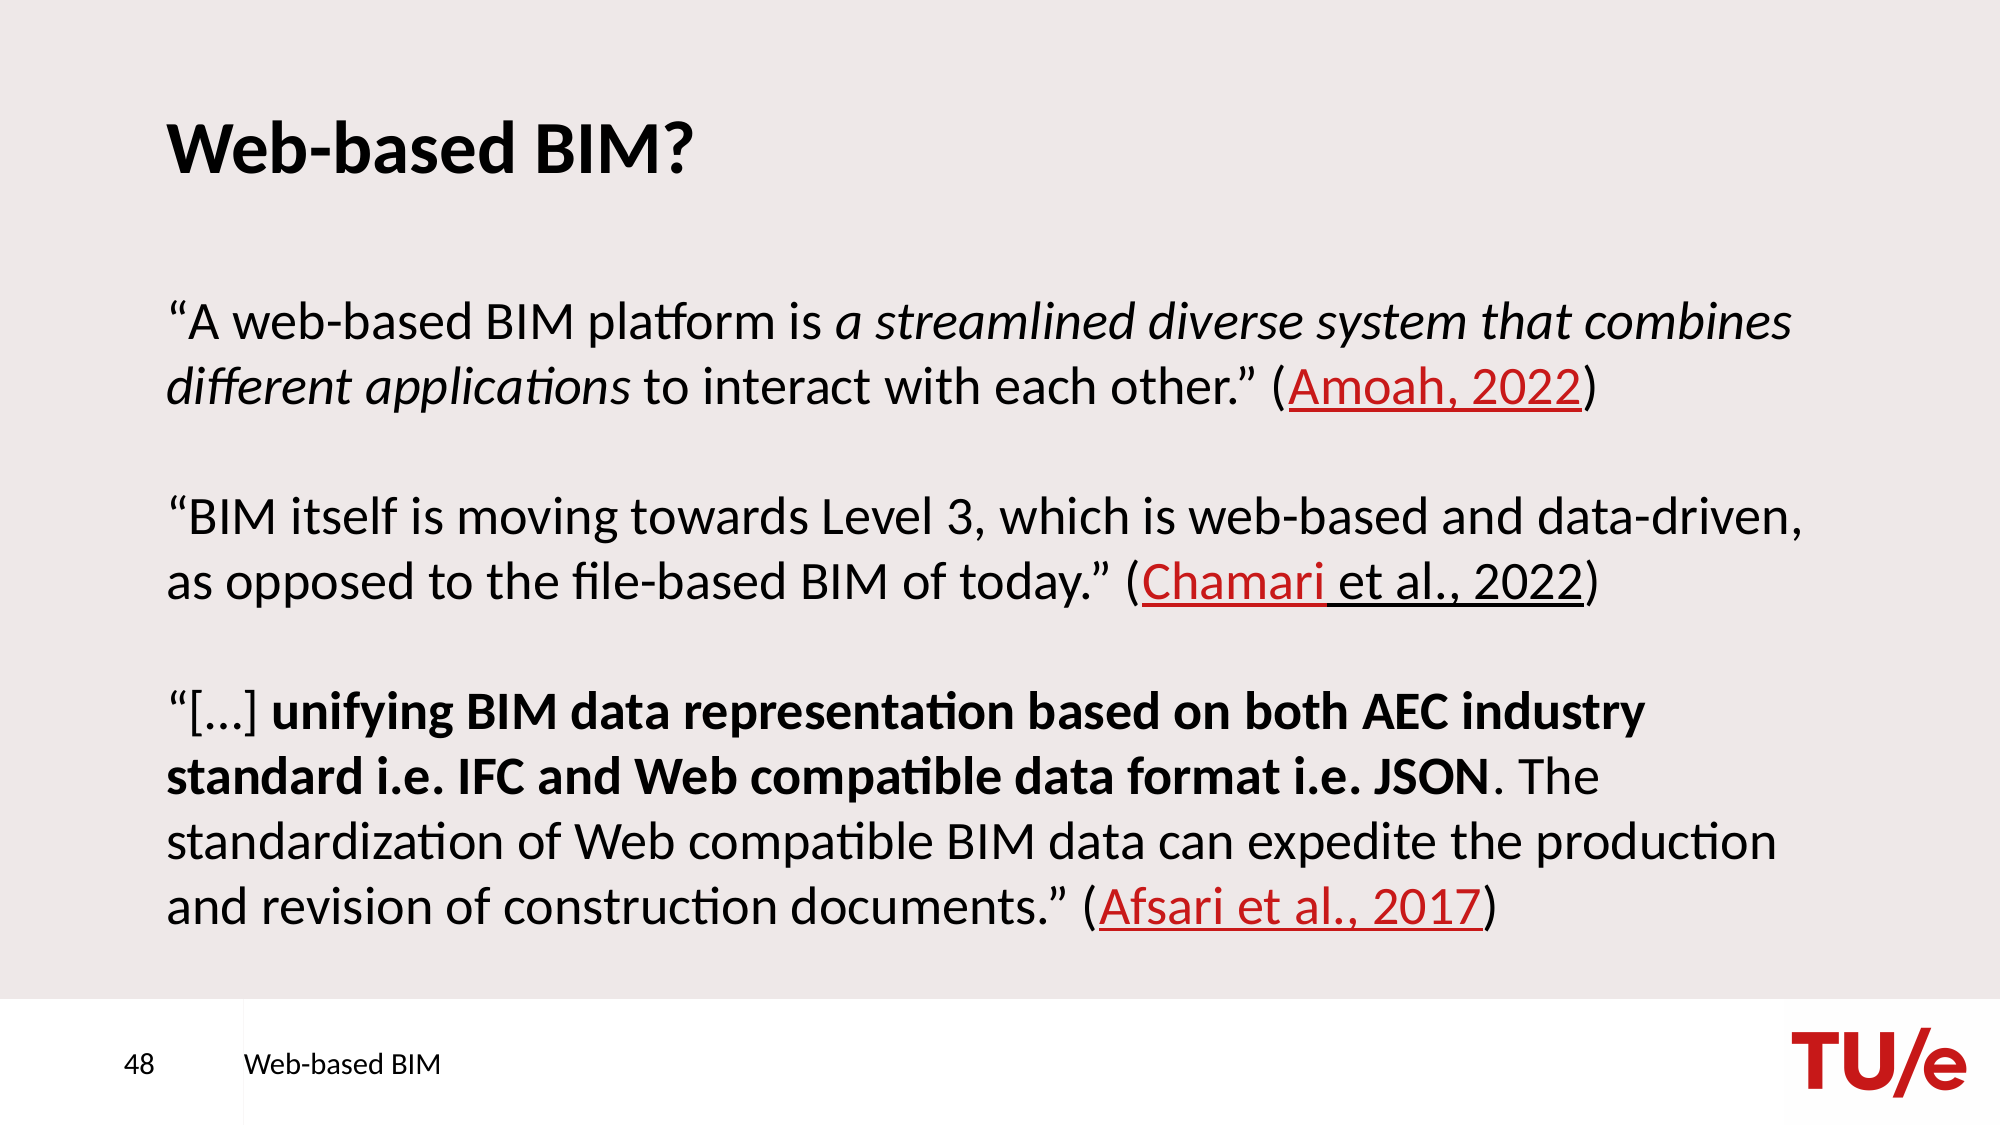

# Web-based BIM?
“A web-based BIM platform is a streamlined diverse system that combines different applications to interact with each other.” (Amoah, 2022)

“BIM itself is moving towards Level 3, which is web-based and data-driven, as opposed to the file-based BIM of today.” (Chamari et al., 2022)

“[…] unifying BIM data representation based on both AEC industry standard i.e. IFC and Web compatible data format i.e. JSON. The standardization of Web compatible BIM data can expedite the production and revision of construction documents.” (Afsari et al., 2017)
48
Web-based BIM